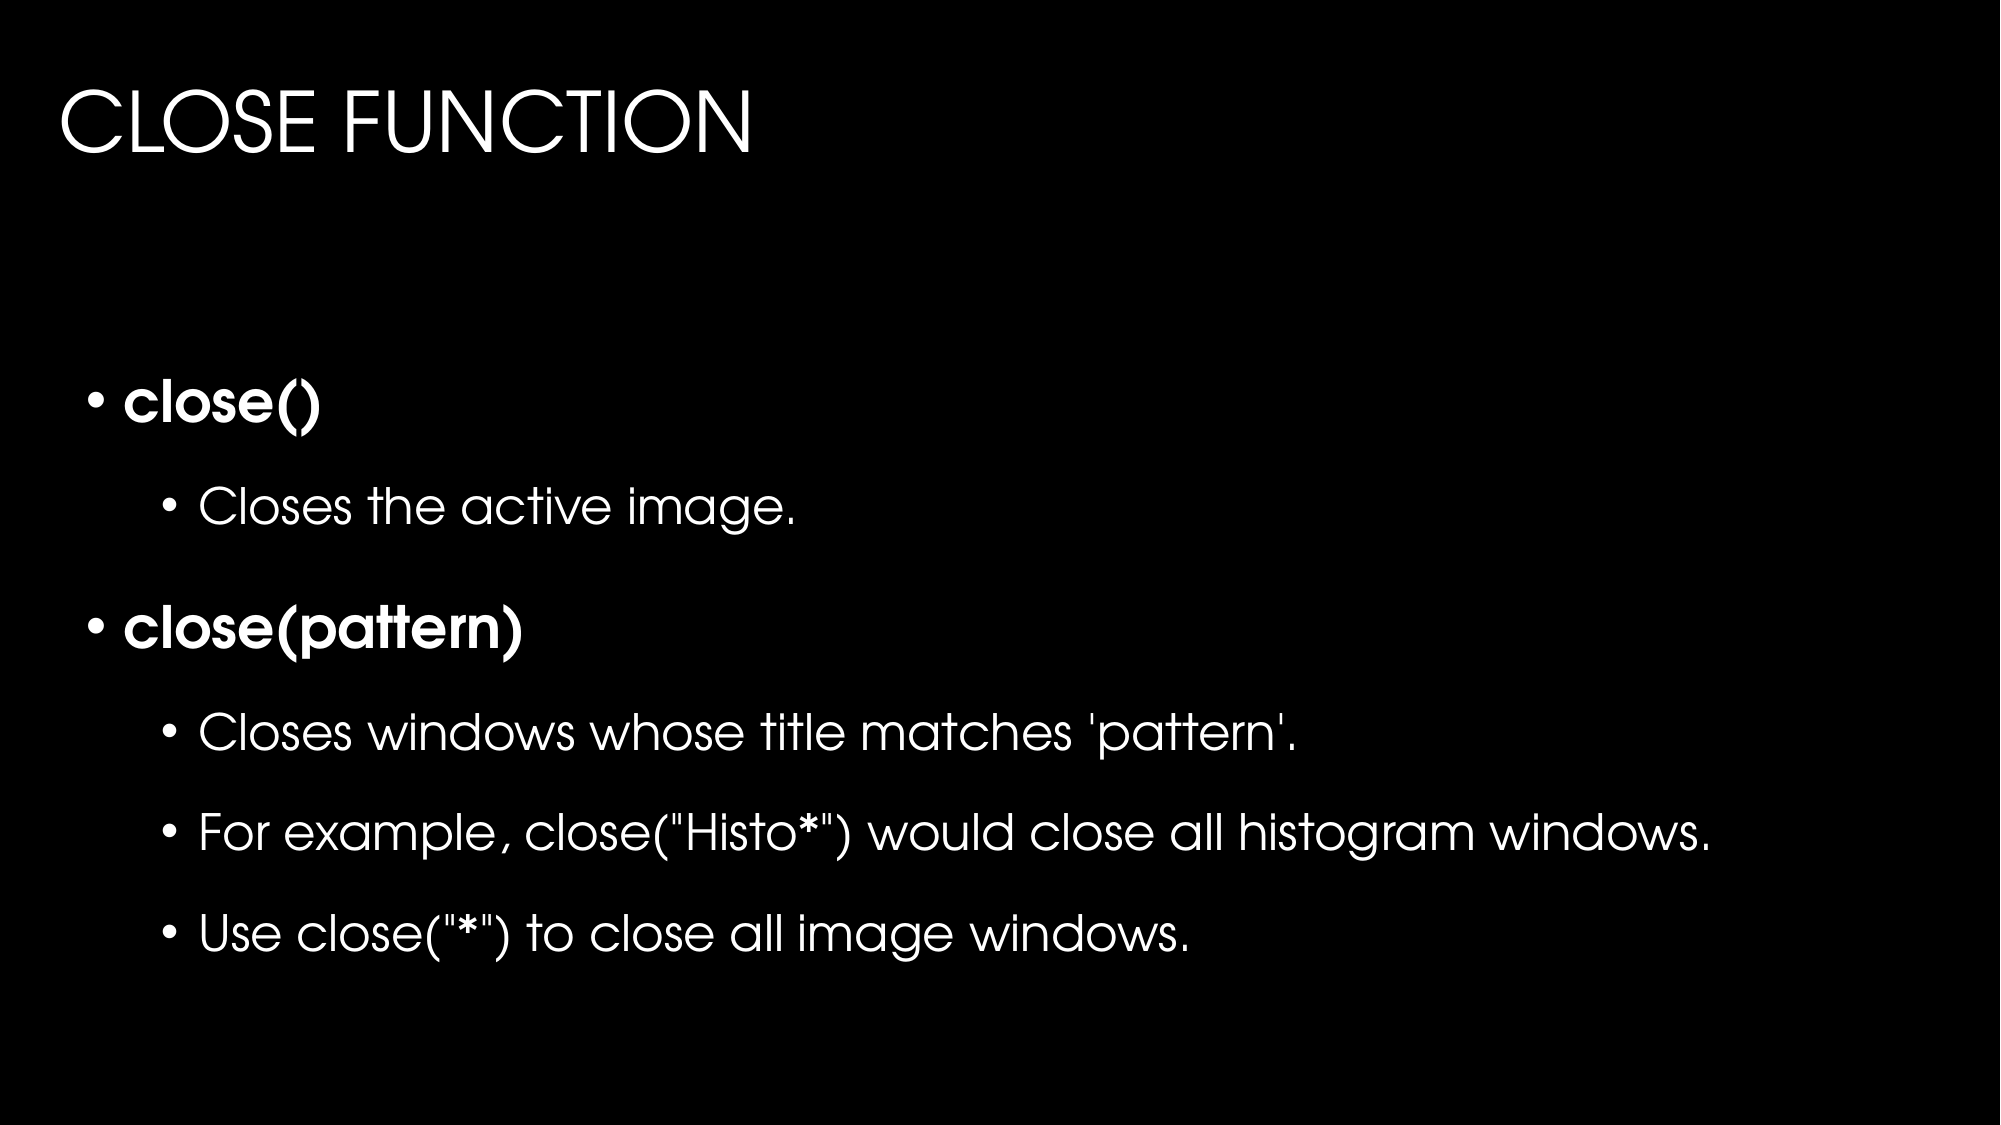

# Close Function
close()
Closes the active image.
close(pattern)
Closes windows whose title matches 'pattern'.
For example, close("Histo*") would close all histogram windows.
Use close("*") to close all image windows.